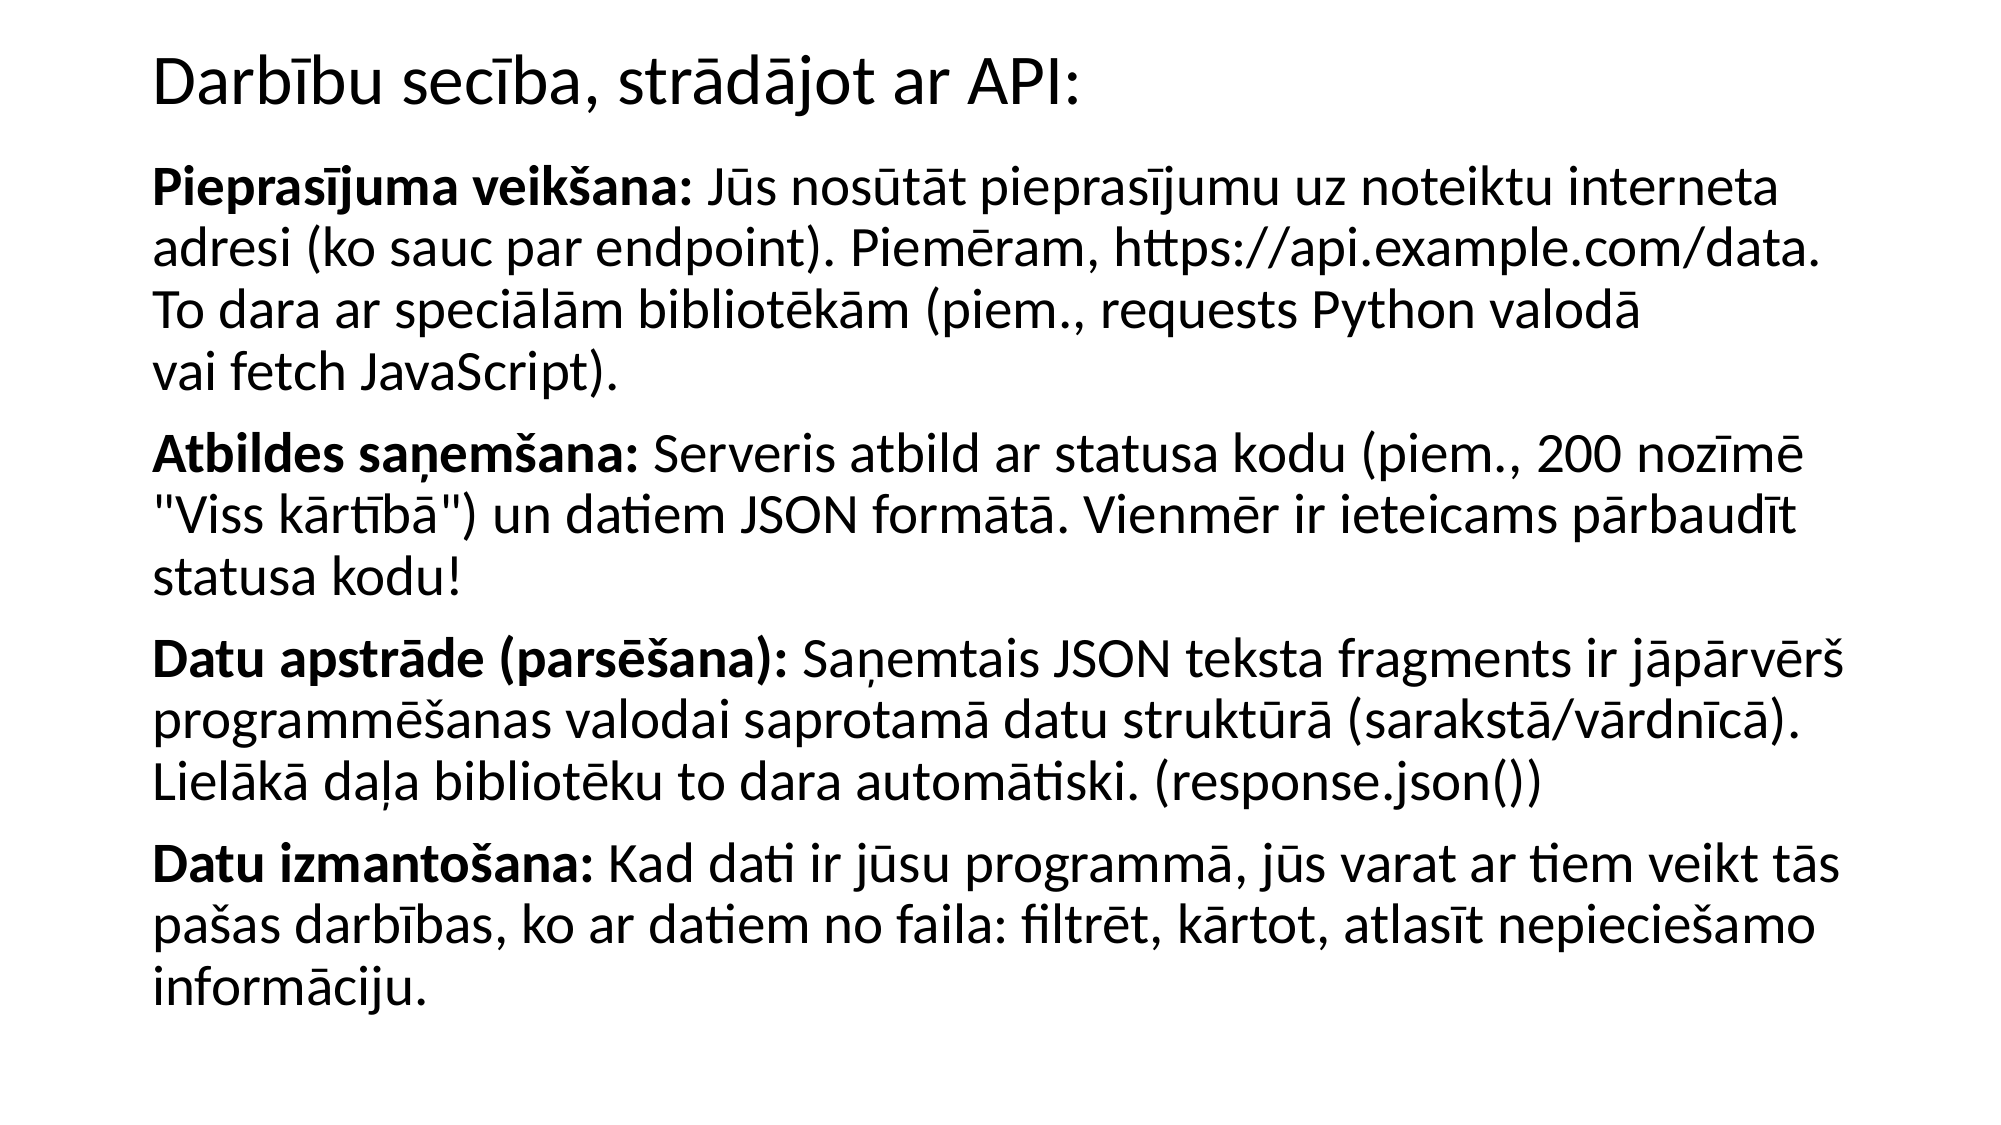

# Darbību secība, strādājot ar API:
Pieprasījuma veikšana: Jūs nosūtāt pieprasījumu uz noteiktu interneta adresi (ko sauc par endpoint). Piemēram, https://api.example.com/data. To dara ar speciālām bibliotēkām (piem., requests Python valodā vai fetch JavaScript).
Atbildes saņemšana: Serveris atbild ar statusa kodu (piem., 200 nozīmē "Viss kārtībā") un datiem JSON formātā. Vienmēr ir ieteicams pārbaudīt statusa kodu!
Datu apstrāde (parsēšana): Saņemtais JSON teksta fragments ir jāpārvērš programmēšanas valodai saprotamā datu struktūrā (sarakstā/vārdnīcā). Lielākā daļa bibliotēku to dara automātiski. (response.json())
Datu izmantošana: Kad dati ir jūsu programmā, jūs varat ar tiem veikt tās pašas darbības, ko ar datiem no faila: filtrēt, kārtot, atlasīt nepieciešamo informāciju.